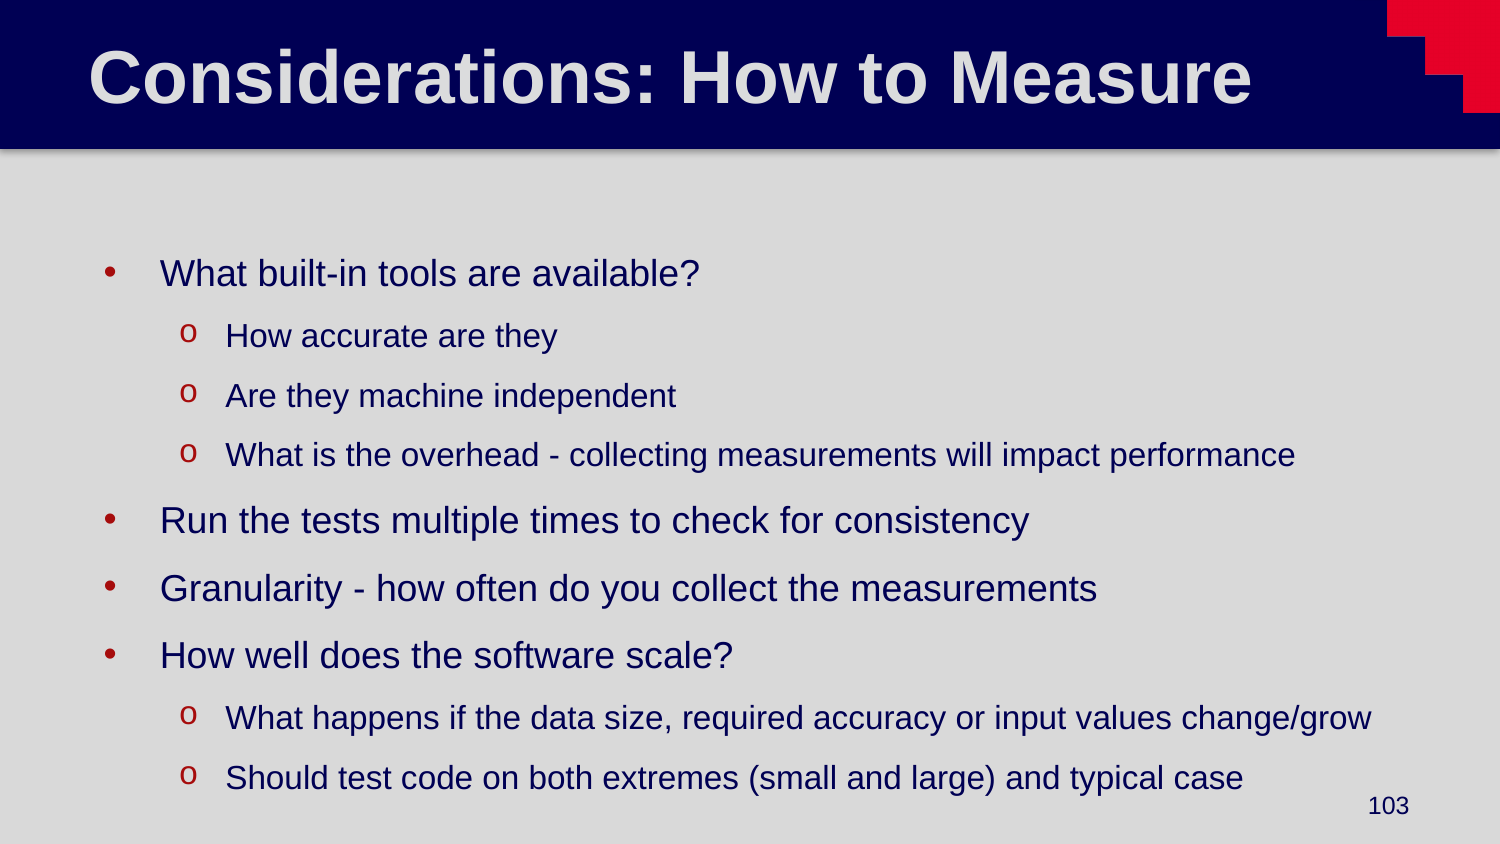

# Considerations: How to Measure
What built-in tools are available?
How accurate are they
Are they machine independent
What is the overhead - collecting measurements will impact performance
Run the tests multiple times to check for consistency
Granularity - how often do you collect the measurements
How well does the software scale?
What happens if the data size, required accuracy or input values change/grow
Should test code on both extremes (small and large) and typical case
103